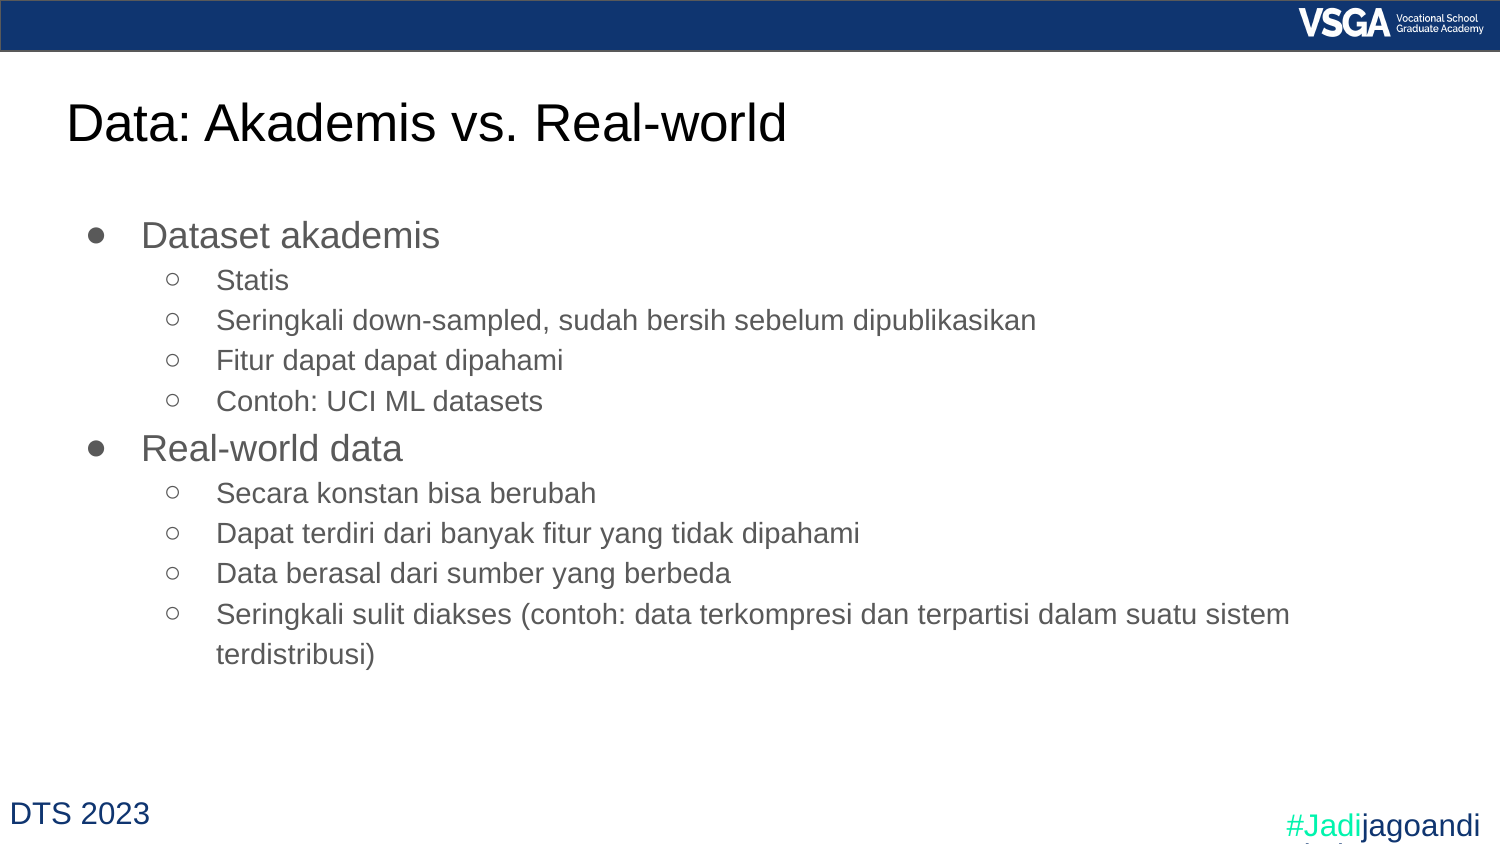

# Data: Akademis vs. Real-world
Dataset akademis
Statis
Seringkali down-sampled, sudah bersih sebelum dipublikasikan
Fitur dapat dapat dipahami
Contoh: UCI ML datasets
Real-world data
Secara konstan bisa berubah
Dapat terdiri dari banyak fitur yang tidak dipahami
Data berasal dari sumber yang berbeda
Seringkali sulit diakses (contoh: data terkompresi dan terpartisi dalam suatu sistem terdistribusi)